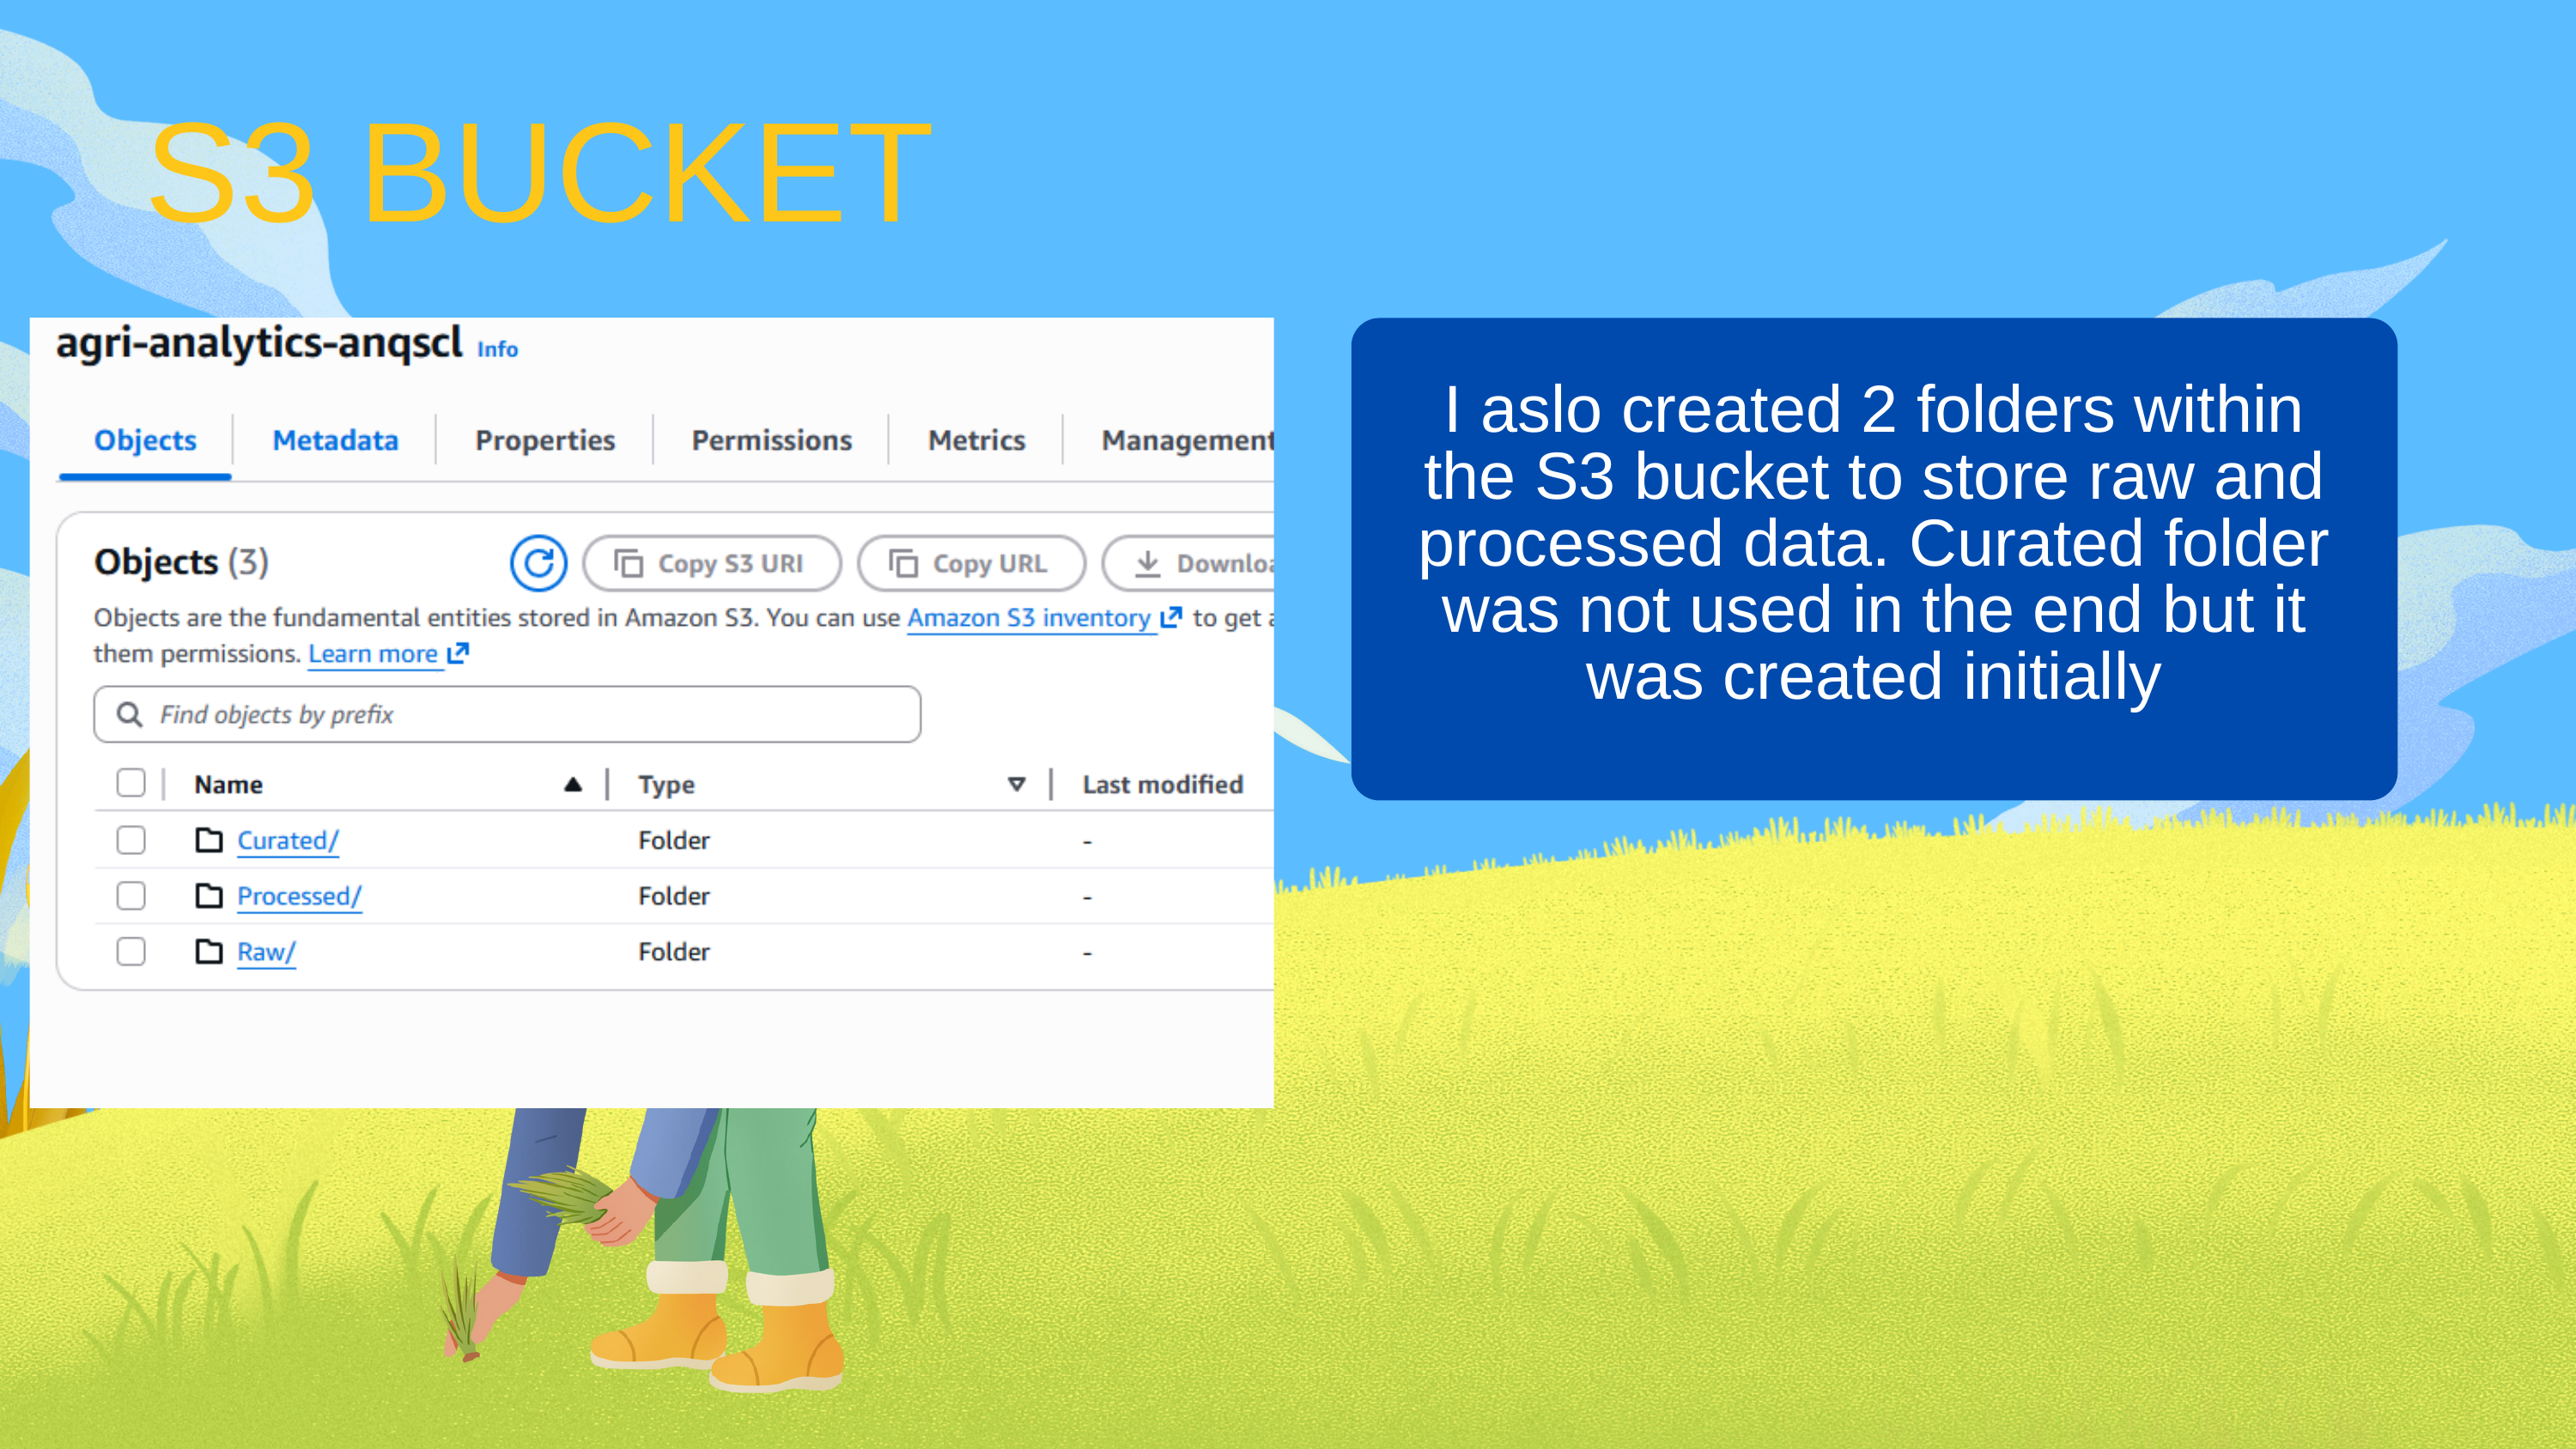

S3 BUCKET

I aslo created 2 folders within the S3 bucket to store raw and processed data. Curated folder was not used in the end but it was created initially